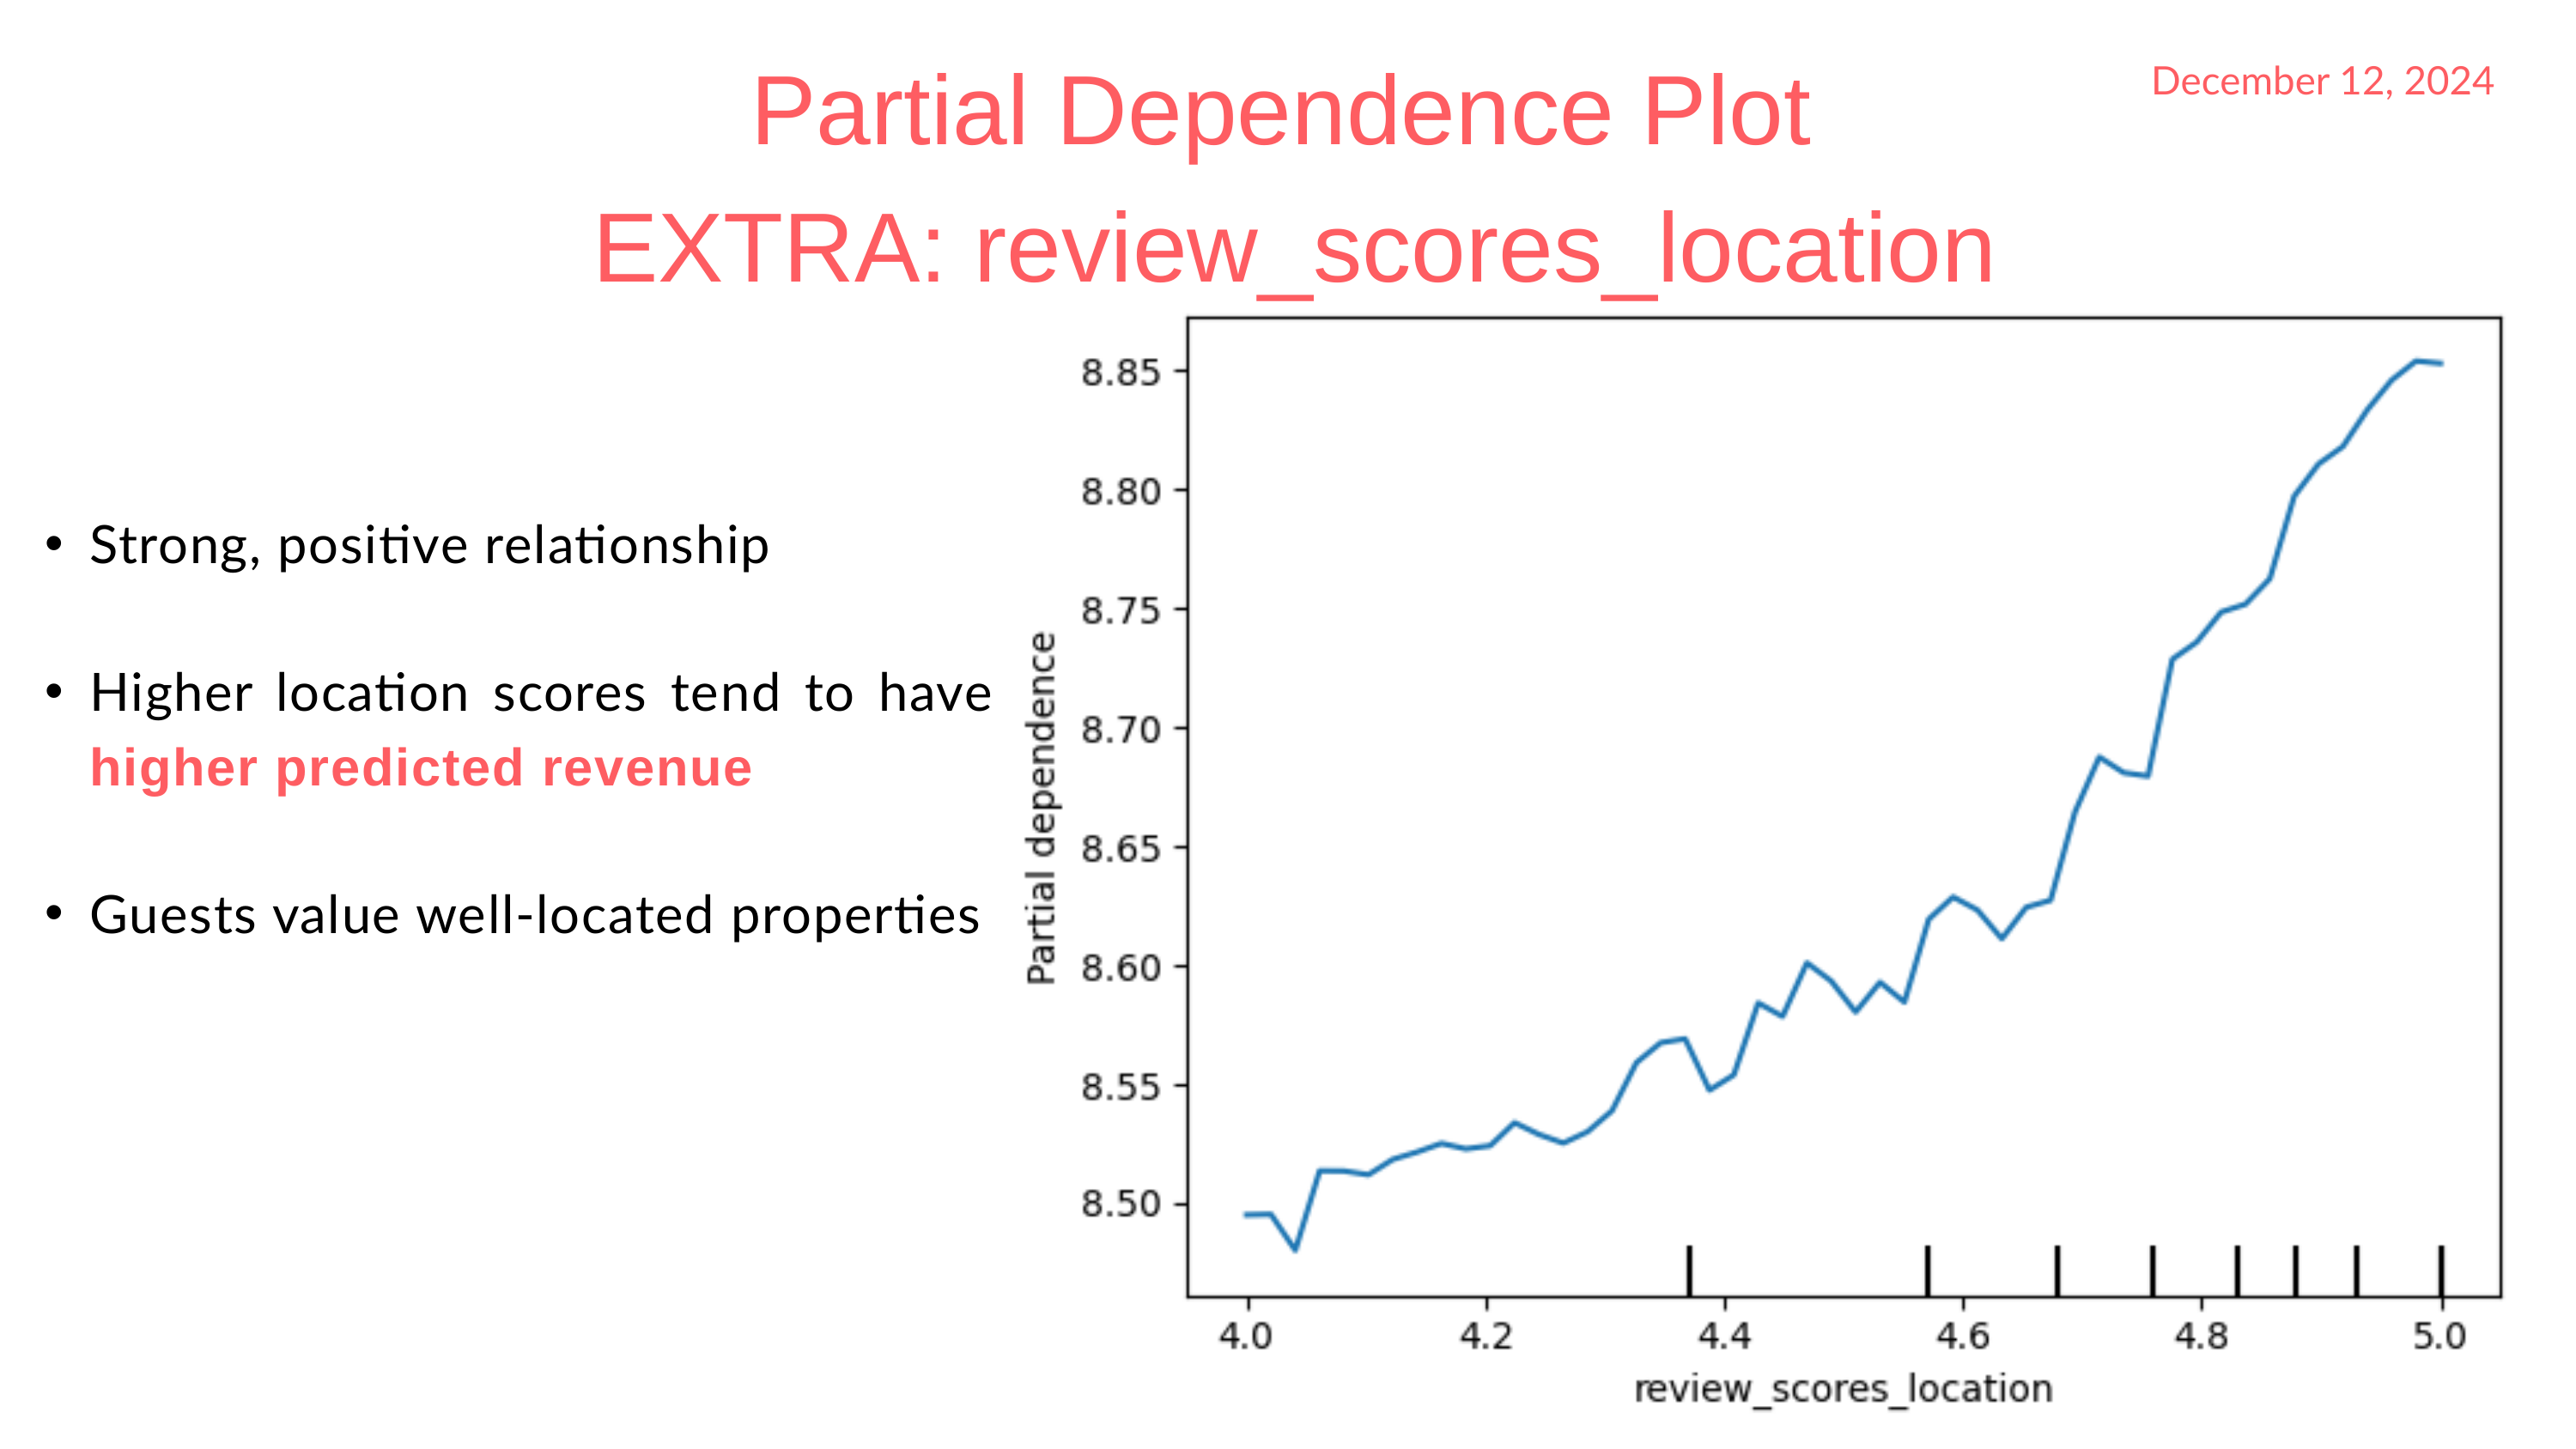

Partial Dependence Plot
EXTRA: review_scores_location
December 12, 2024

Strong, positive relationship

Higher location scores tend to have higher predicted revenue

Guests value well-located properties